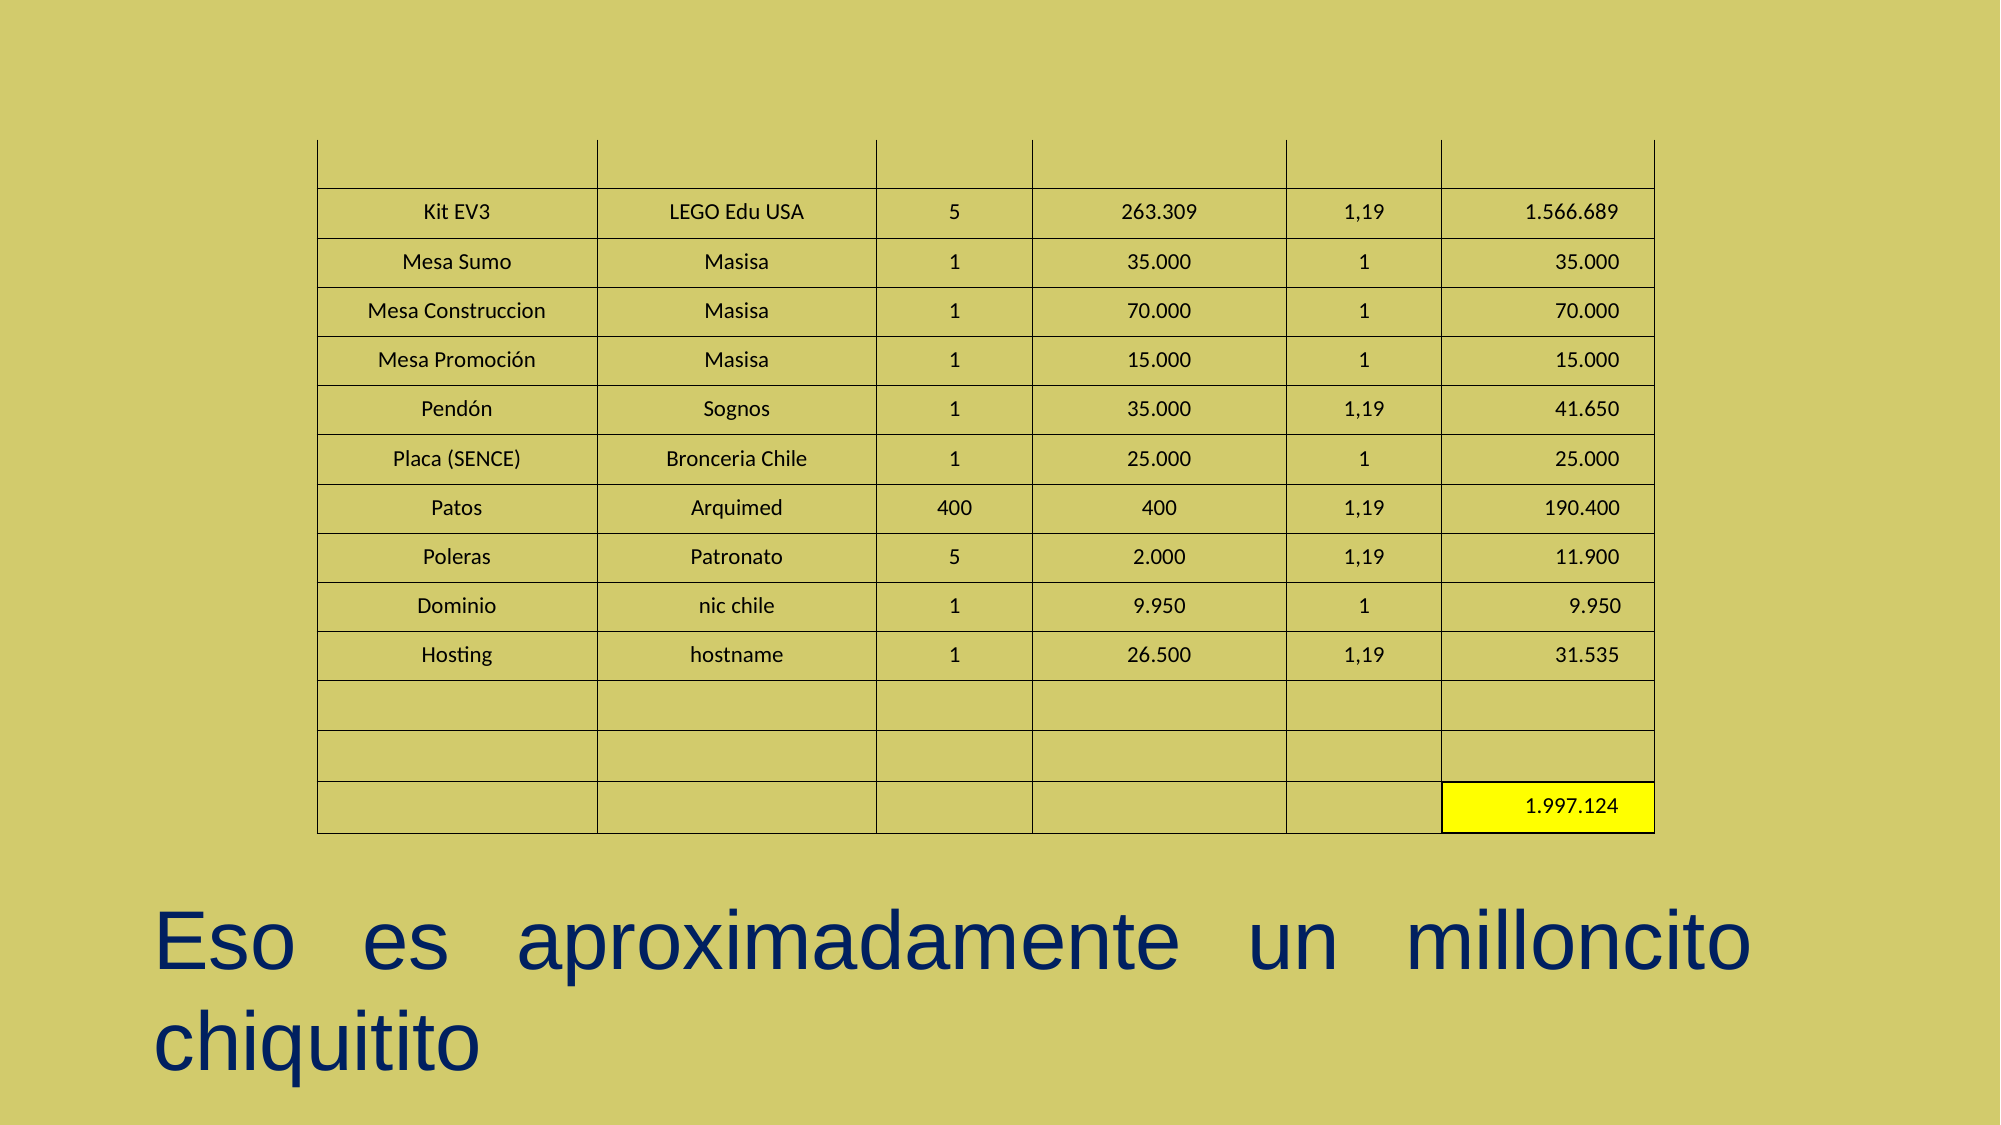

|  |  |  |  |  |  |
| --- | --- | --- | --- | --- | --- |
| Kit EV3 | LEGO Edu USA | 5 | 263.309 | 1,19 | 1.566.689 |
| Mesa Sumo | Masisa | 1 | 35.000 | 1 | 35.000 |
| Mesa Construccion | Masisa | 1 | 70.000 | 1 | 70.000 |
| Mesa Promoción | Masisa | 1 | 15.000 | 1 | 15.000 |
| Pendón | Sognos | 1 | 35.000 | 1,19 | 41.650 |
| Placa (SENCE) | Bronceria Chile | 1 | 25.000 | 1 | 25.000 |
| Patos | Arquimed | 400 | 400 | 1,19 | 190.400 |
| Poleras | Patronato | 5 | 2.000 | 1,19 | 11.900 |
| Dominio | nic chile | 1 | 9.950 | 1 | 9.950 |
| Hosting | hostname | 1 | 26.500 | 1,19 | 31.535 |
|  |  |  |  |  |  |
|  |  |  |  |  |  |
|  |  |  |  |  | 1.997.124 |
Eso es aproximadamente un milloncito chiquitito